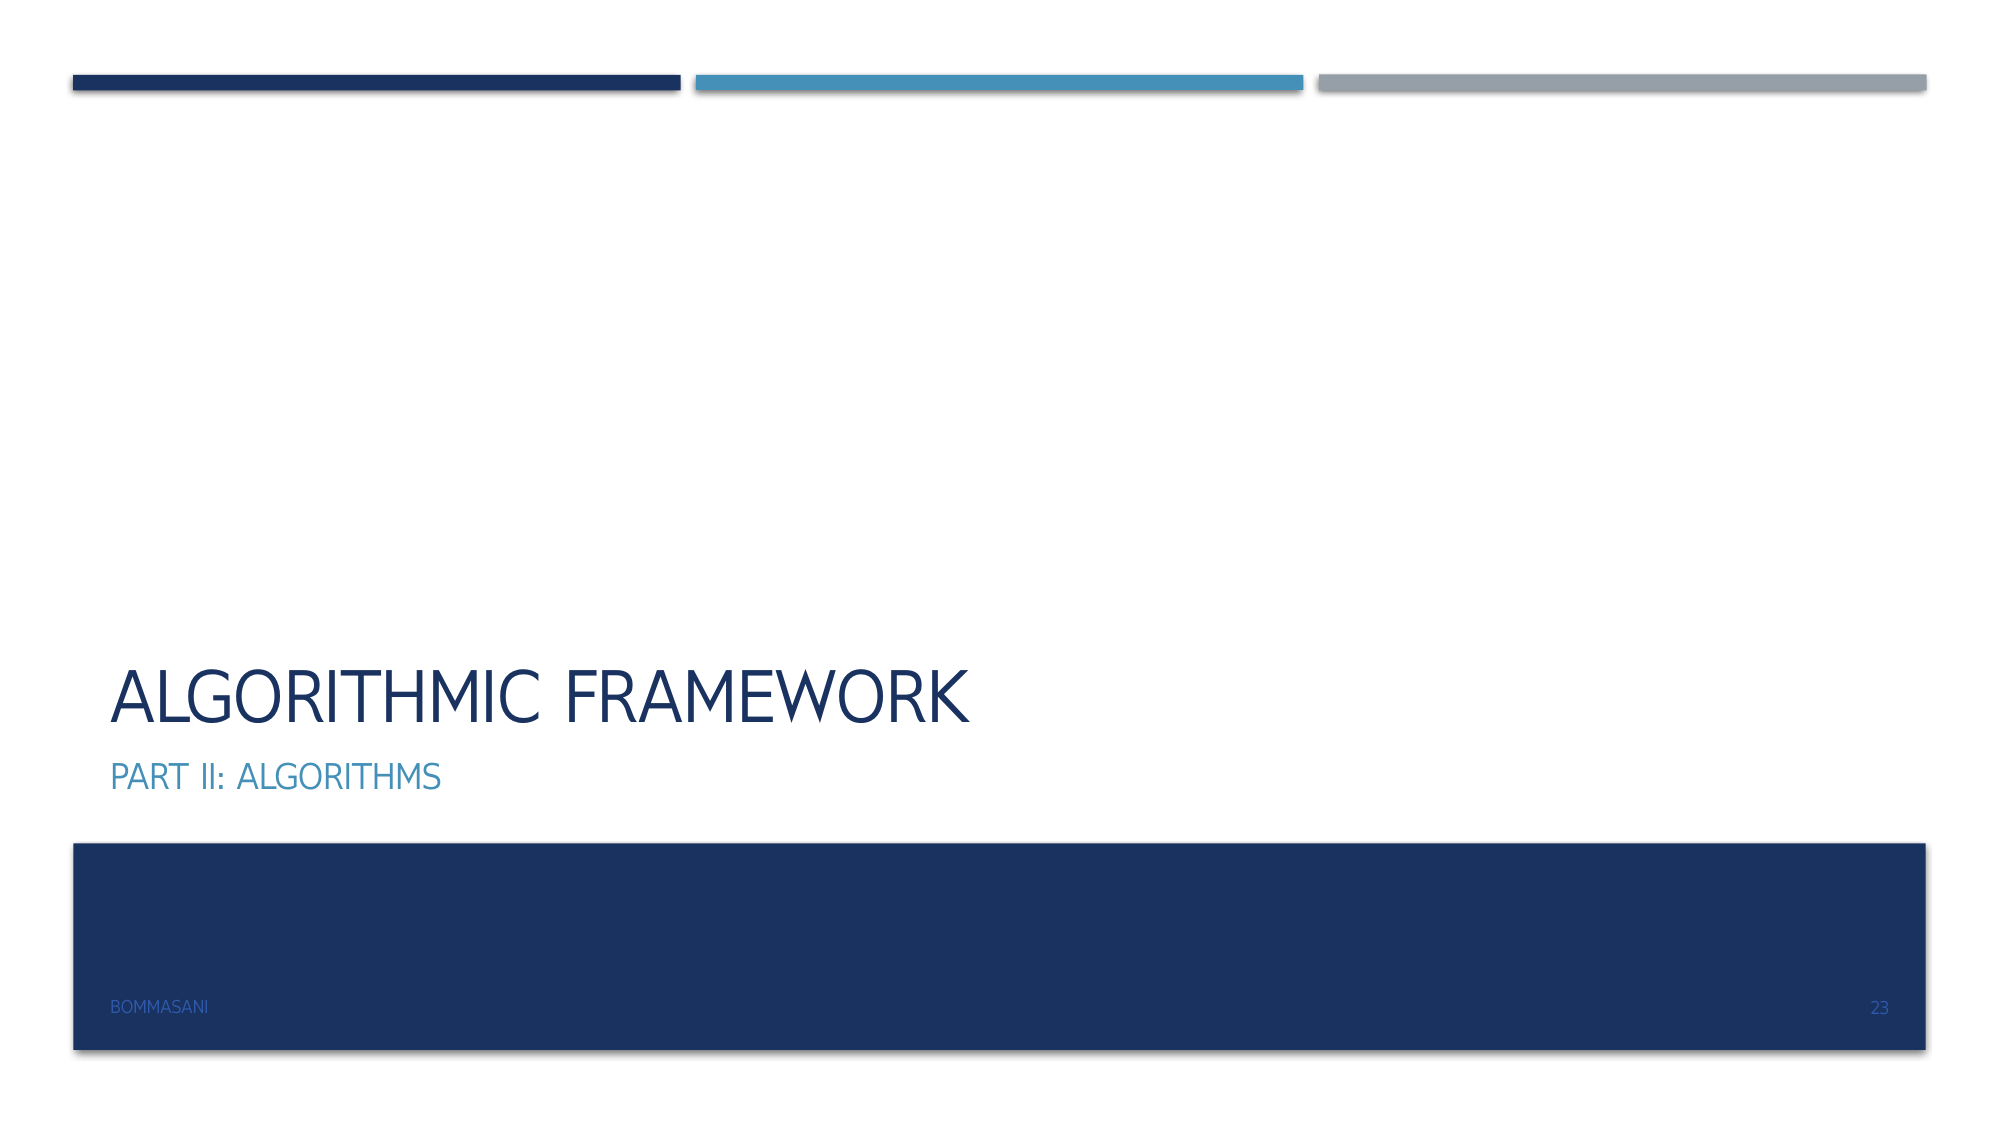

# Algorithmic Framework
Part II: Algorithms
Bommasani
23